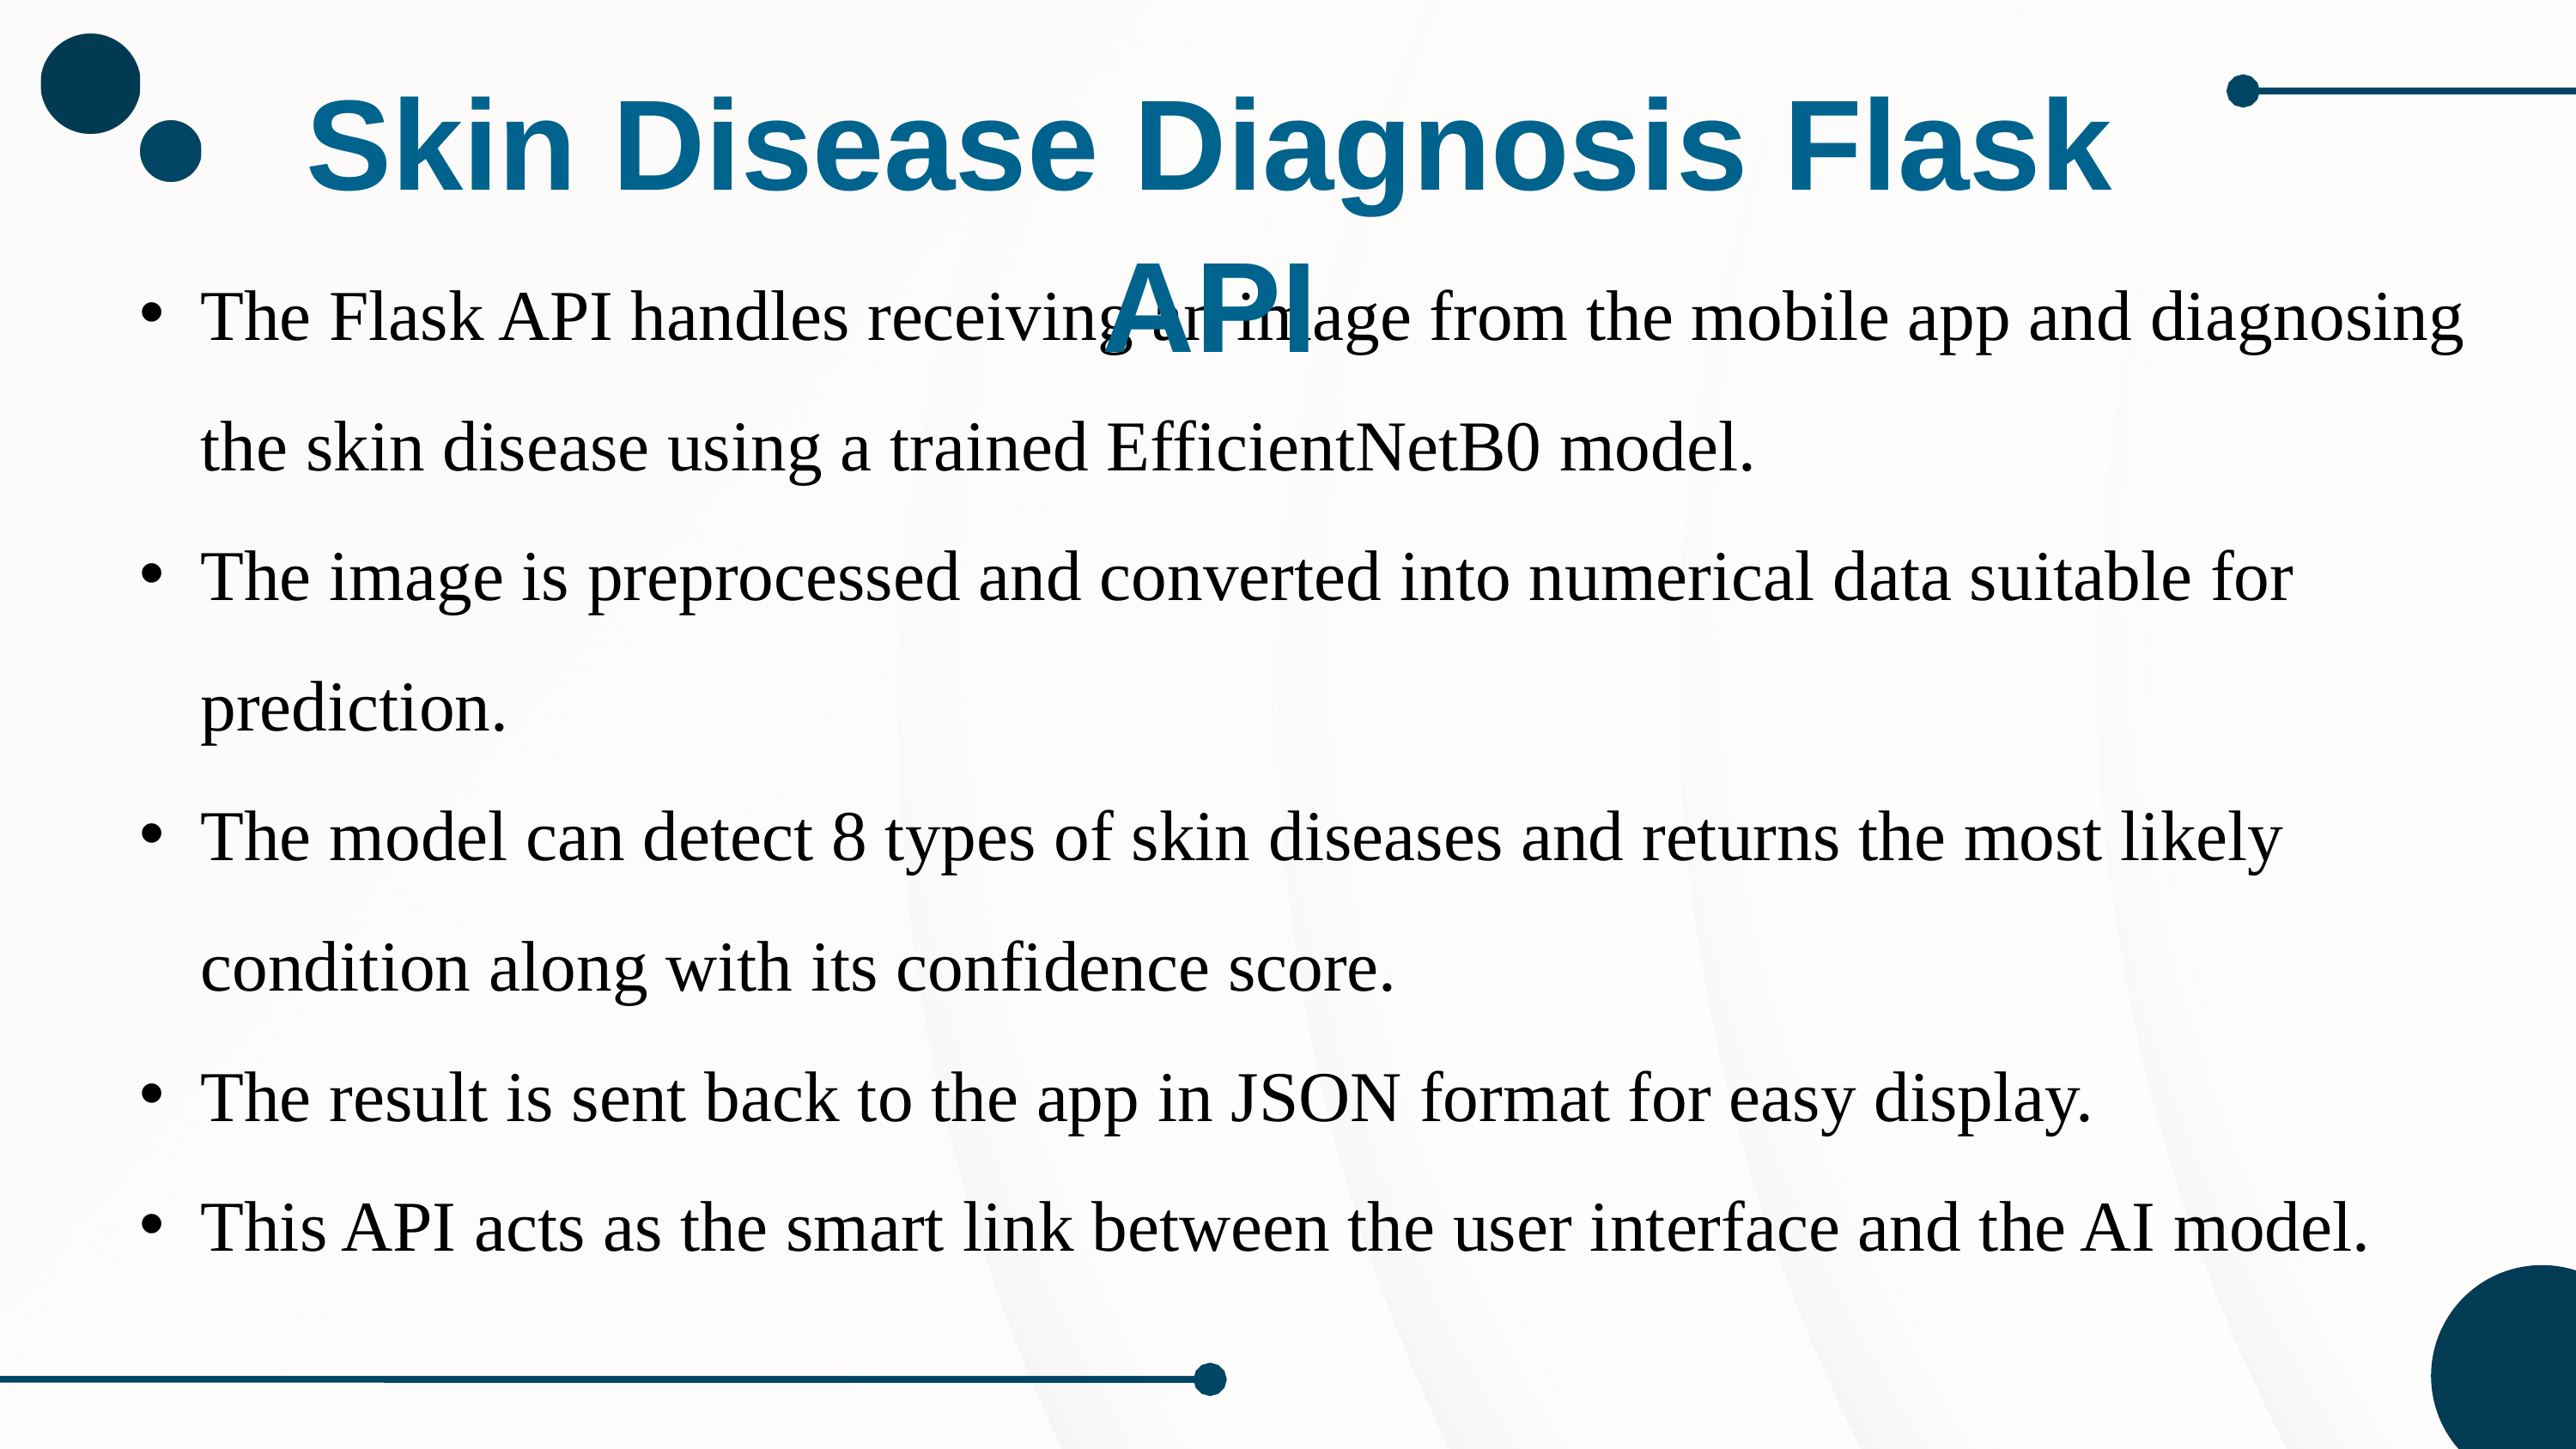

Skin Disease Diagnosis Flask API

The Flask API handles receiving an image from the mobile app and diagnosing the skin disease using a trained EfficientNetB0 model.
The image is preprocessed and converted into numerical data suitable for prediction.
The model can detect 8 types of skin diseases and returns the most likely condition along with its confidence score.
The result is sent back to the app in JSON format for easy display.
This API acts as the smart link between the user interface and the AI model.